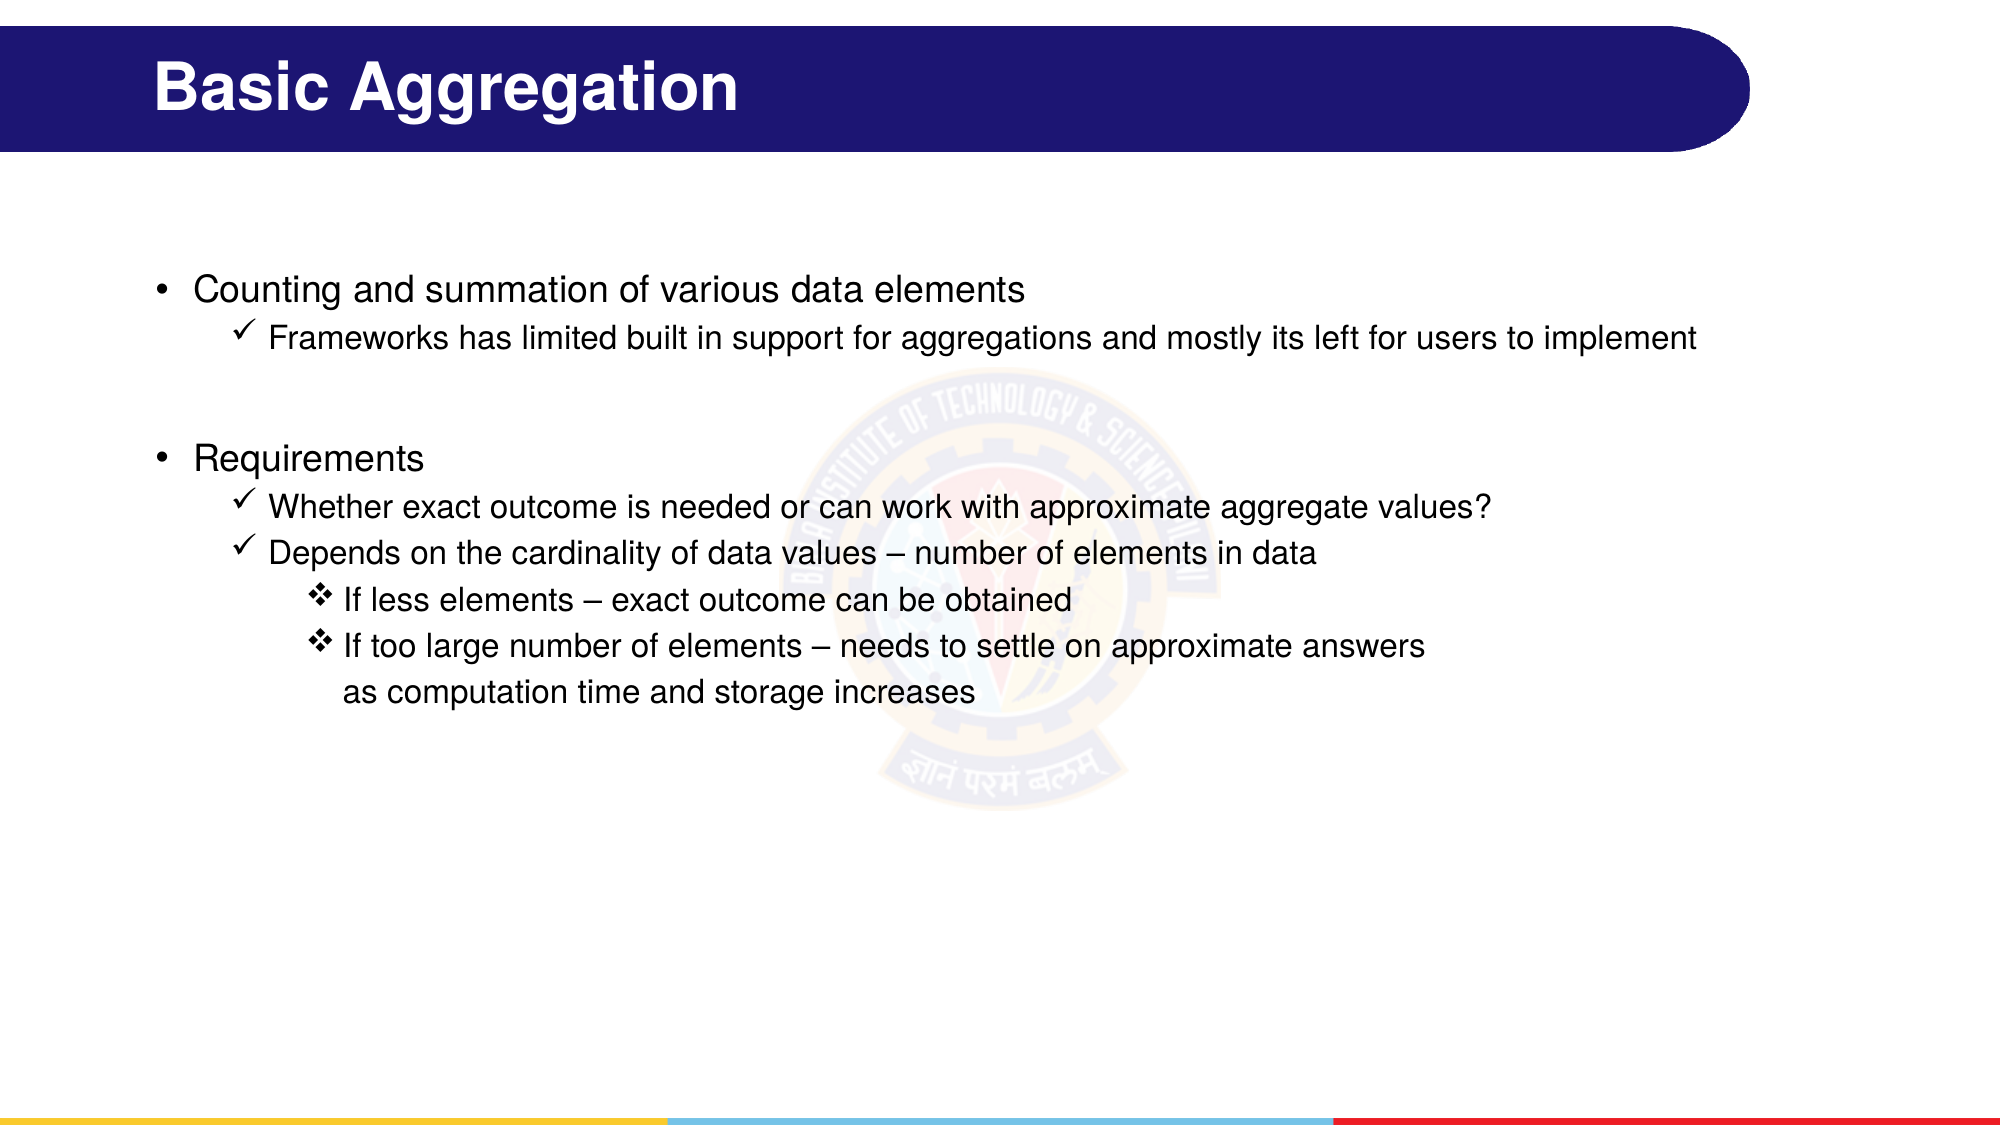

# Basic Aggregation

Counting and summation of various data elements
Frameworks has limited built in support for aggregations and mostly its left for users to implement

Requirements
Whether exact outcome is needed or can work with approximate aggregate values?
Depends on the cardinality of data values – number of elements in data
If less elements – exact outcome can be obtained
If too large number of elements – needs to settle on approximate answers
    as computation time and storage increases